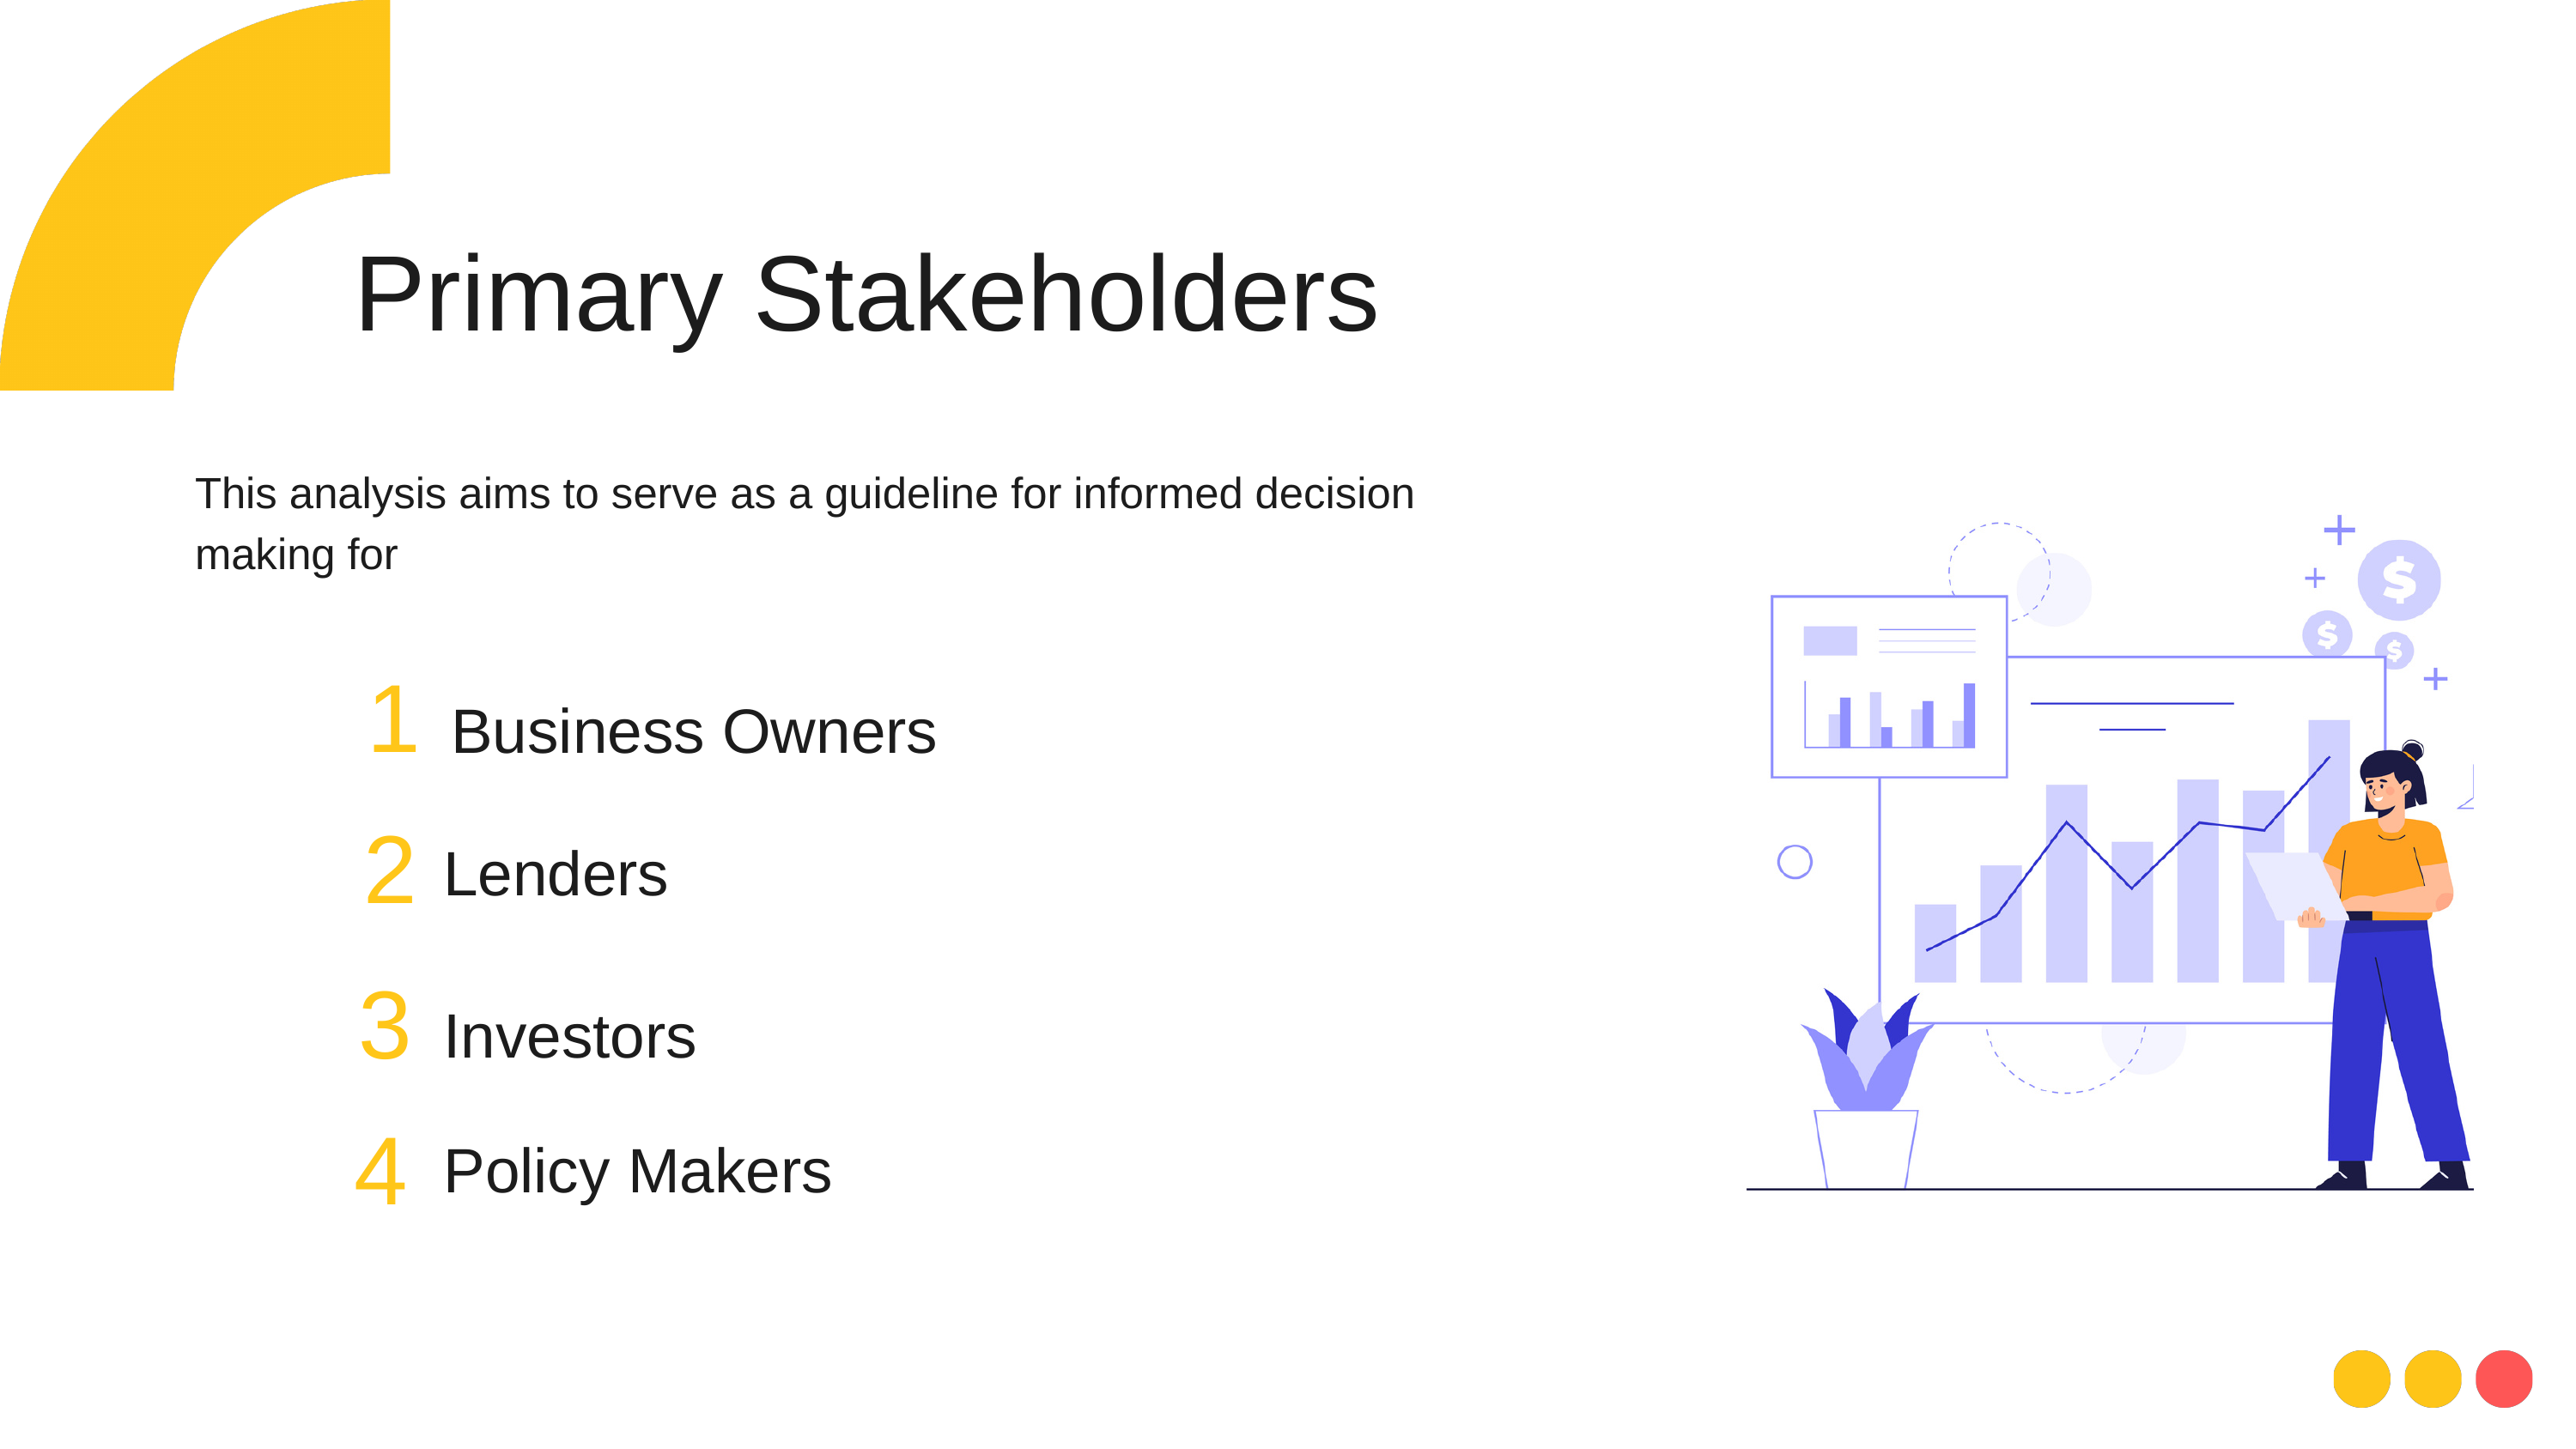

Primary Stakeholders

This analysis aims to serve as a guideline for informed decision making for

Business Owners
1
Lenders
2
Investors
3
Policy Makers
4